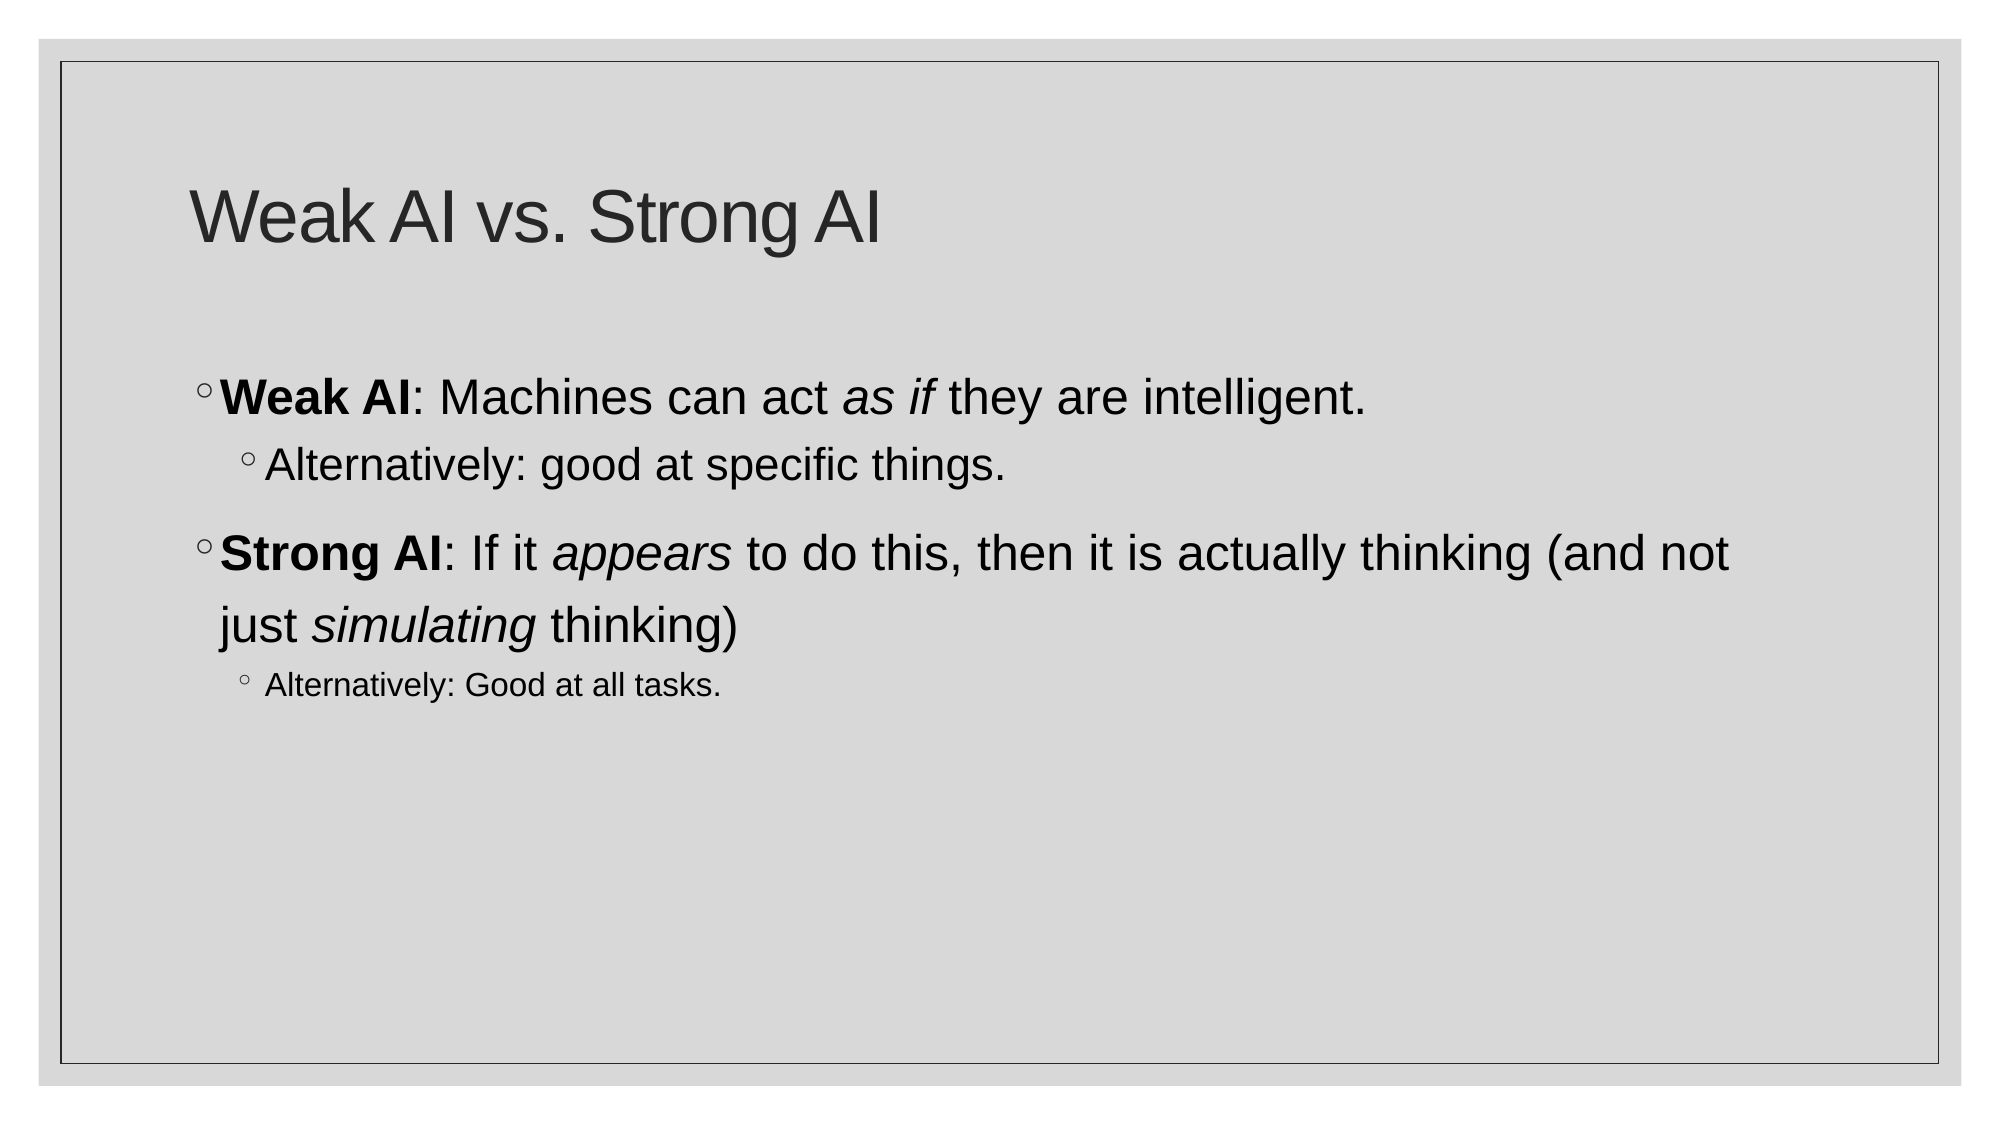

# Weak AI vs. Strong AI
Weak AI: Machines can act as if they are intelligent.
Alternatively: good at specific things.
Strong AI: If it appears to do this, then it is actually thinking (and not just simulating thinking)
Alternatively: Good at all tasks.